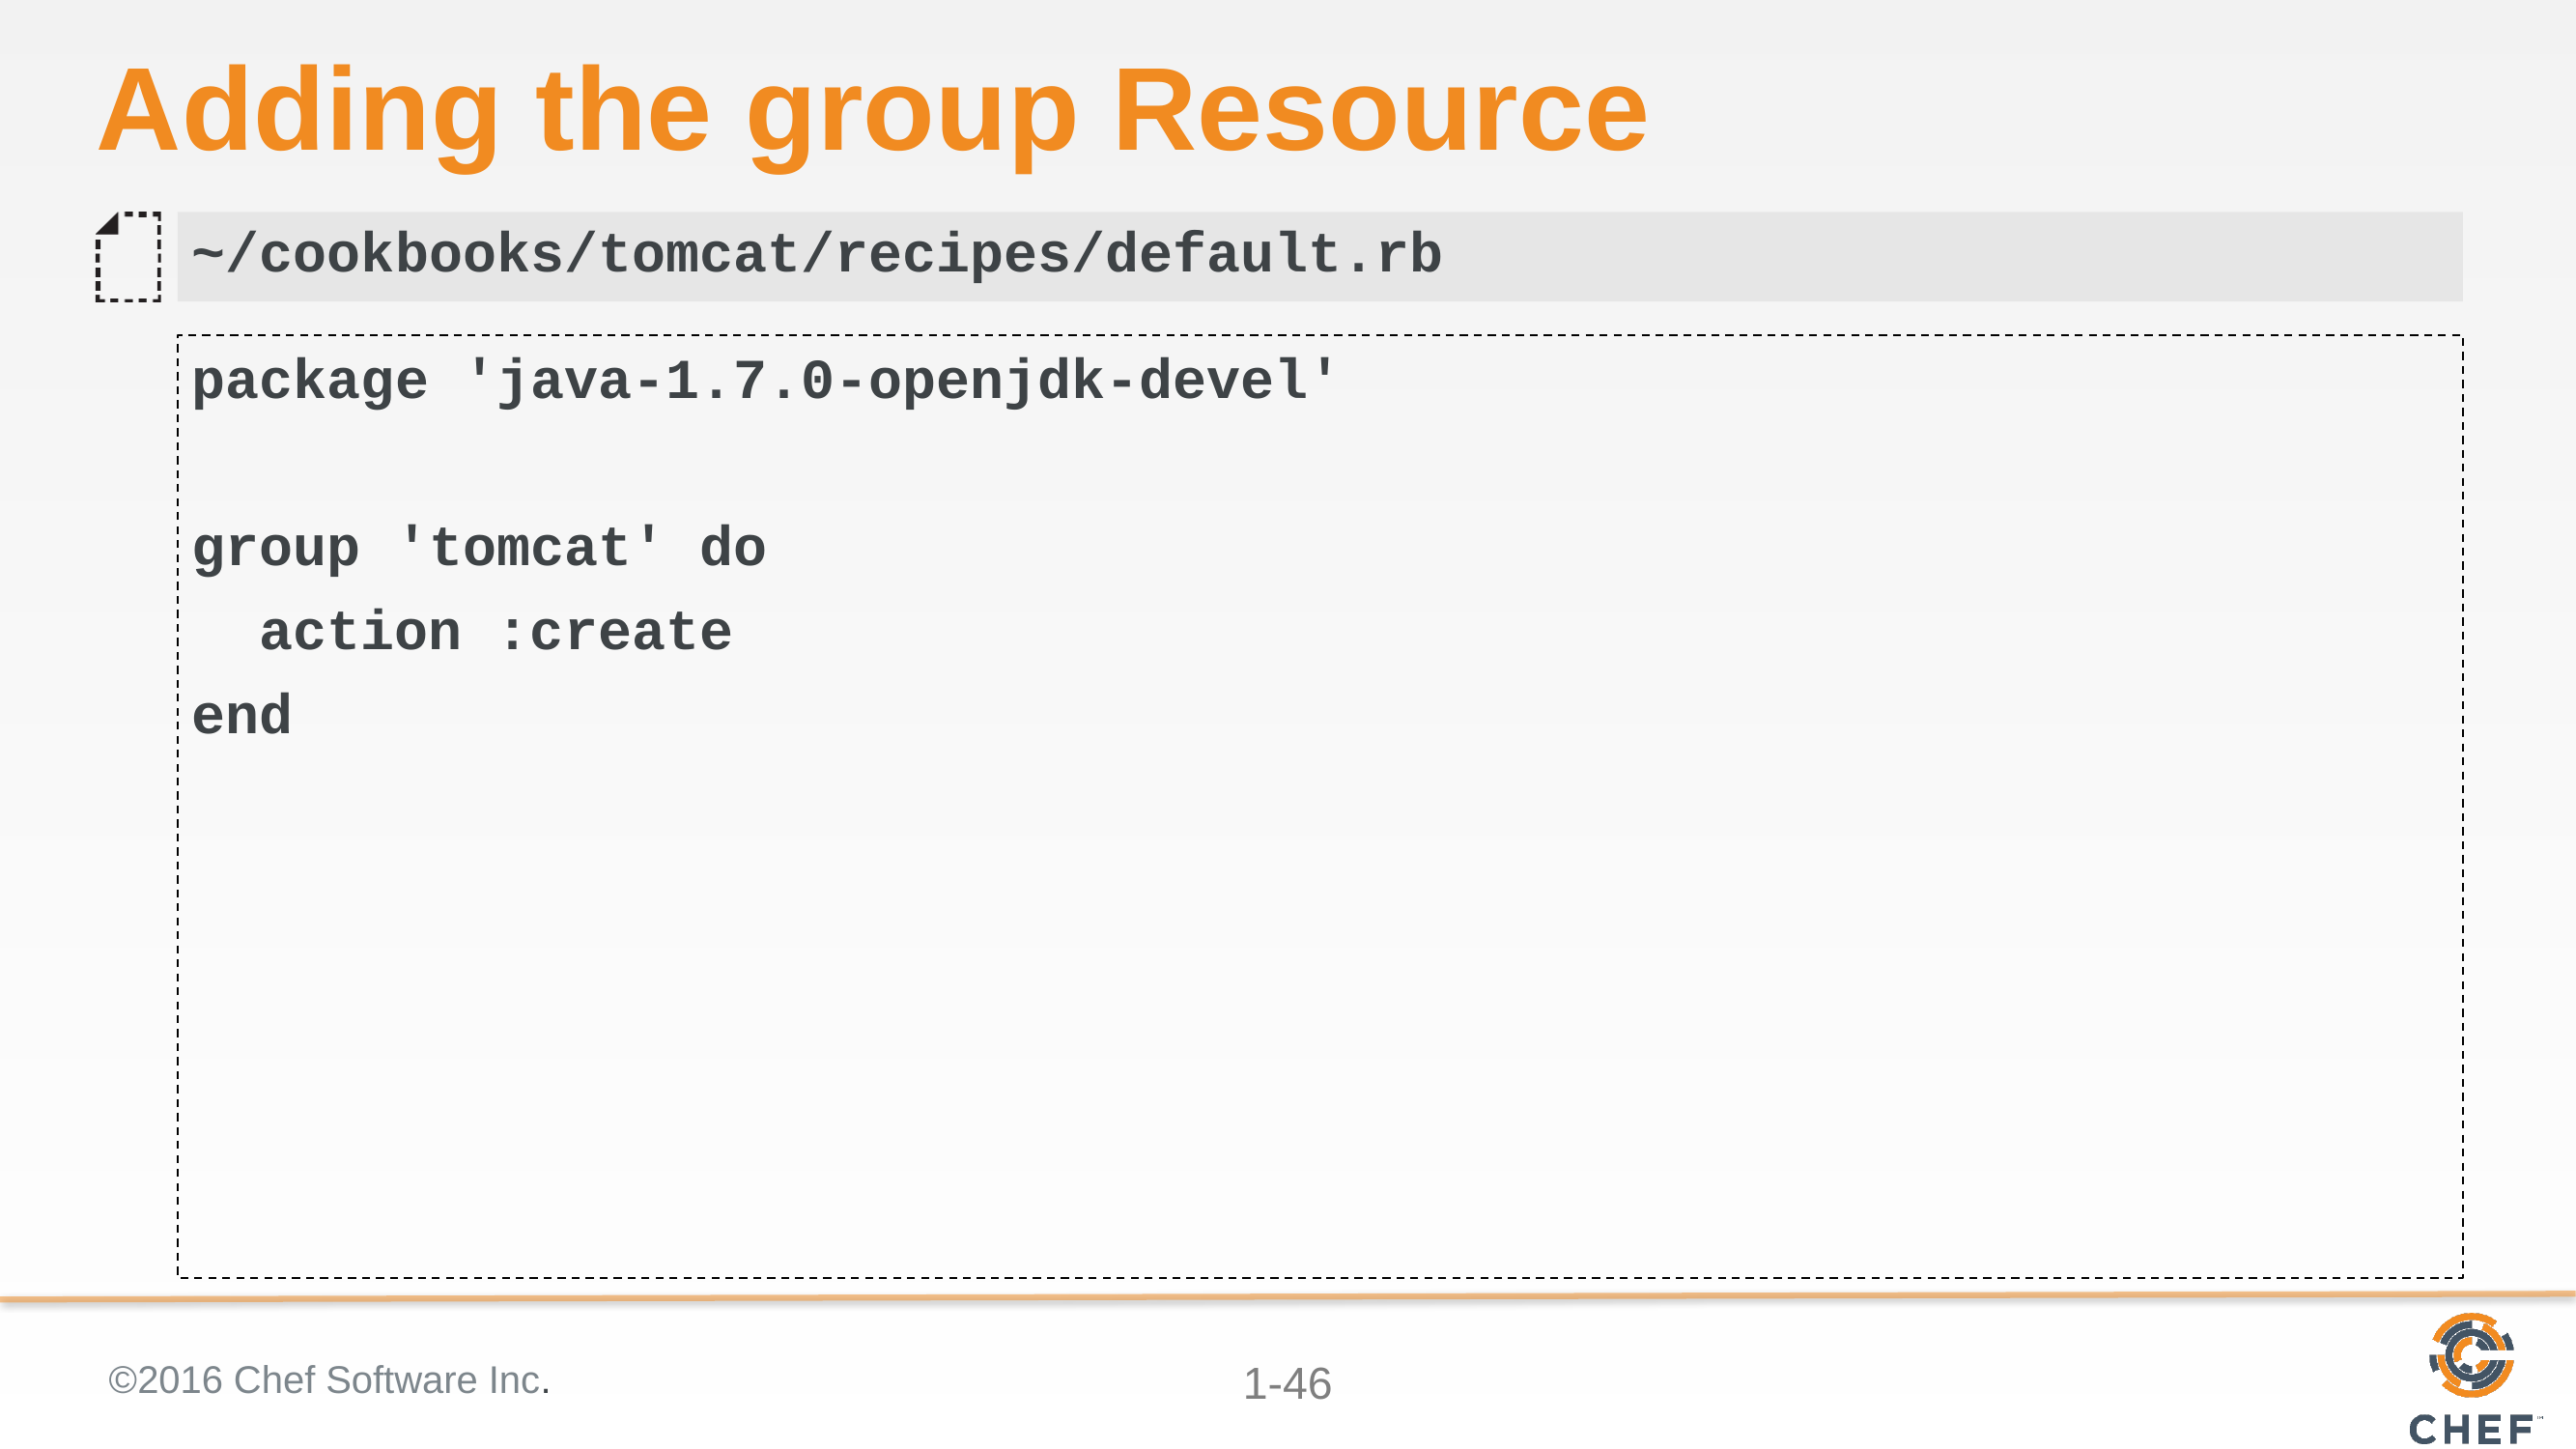

# Adding the group Resource
~/cookbooks/tomcat/recipes/default.rb
package 'java-1.7.0-openjdk-devel'

group 'tomcat' do
  action :create
end